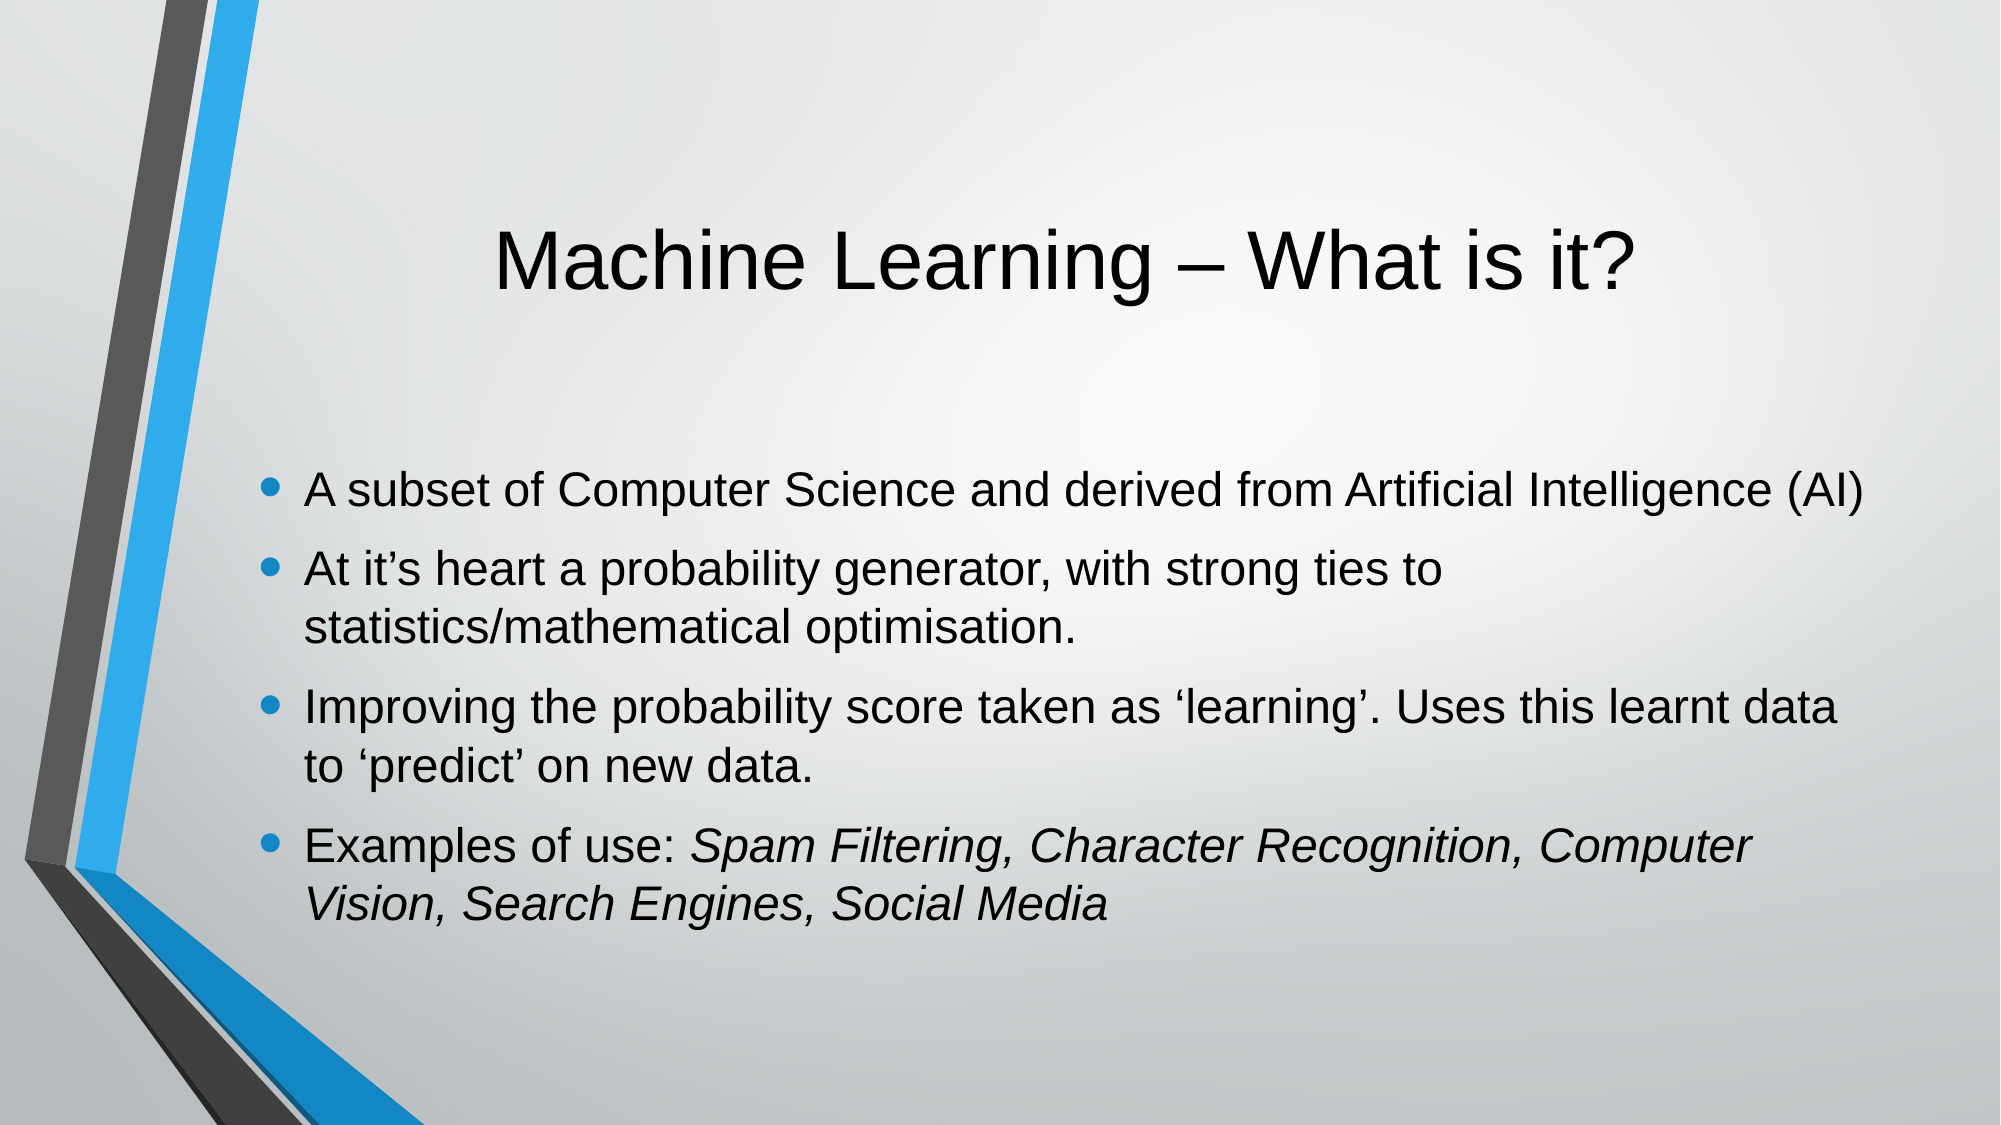

# Machine Learning – What is it?
A subset of Computer Science and derived from Artificial Intelligence (AI)
At it’s heart a probability generator, with strong ties to statistics/mathematical optimisation.
Improving the probability score taken as ‘learning’. Uses this learnt data to ‘predict’ on new data.
Examples of use: Spam Filtering, Character Recognition, Computer Vision, Search Engines, Social Media